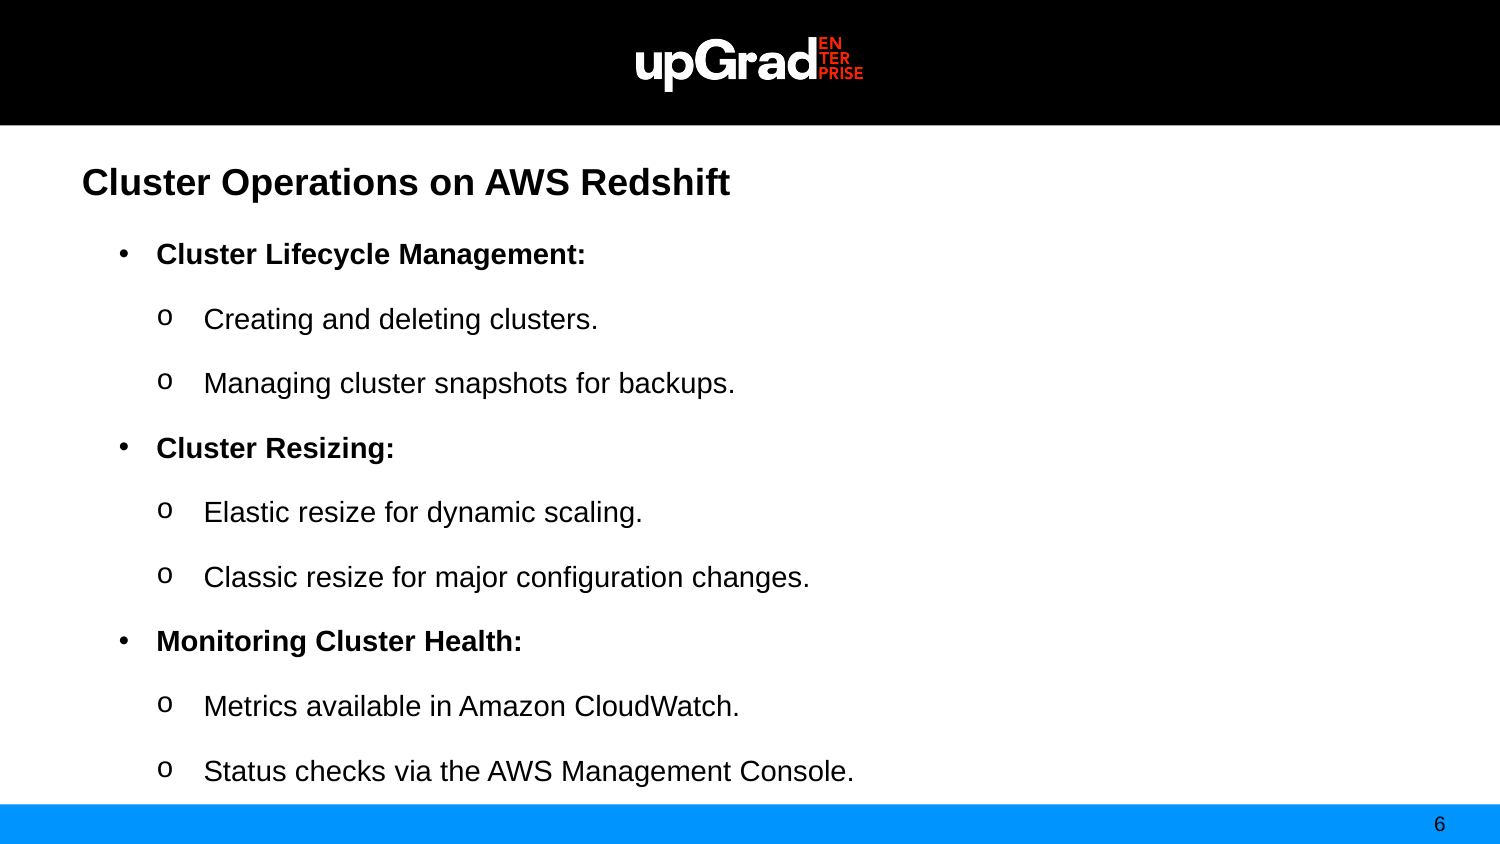

Cluster Operations on AWS Redshift
Cluster Lifecycle Management:
Creating and deleting clusters.
Managing cluster snapshots for backups.
Cluster Resizing:
Elastic resize for dynamic scaling.
Classic resize for major configuration changes.
Monitoring Cluster Health:
Metrics available in Amazon CloudWatch.
Status checks via the AWS Management Console.
Regression: An Overview
6